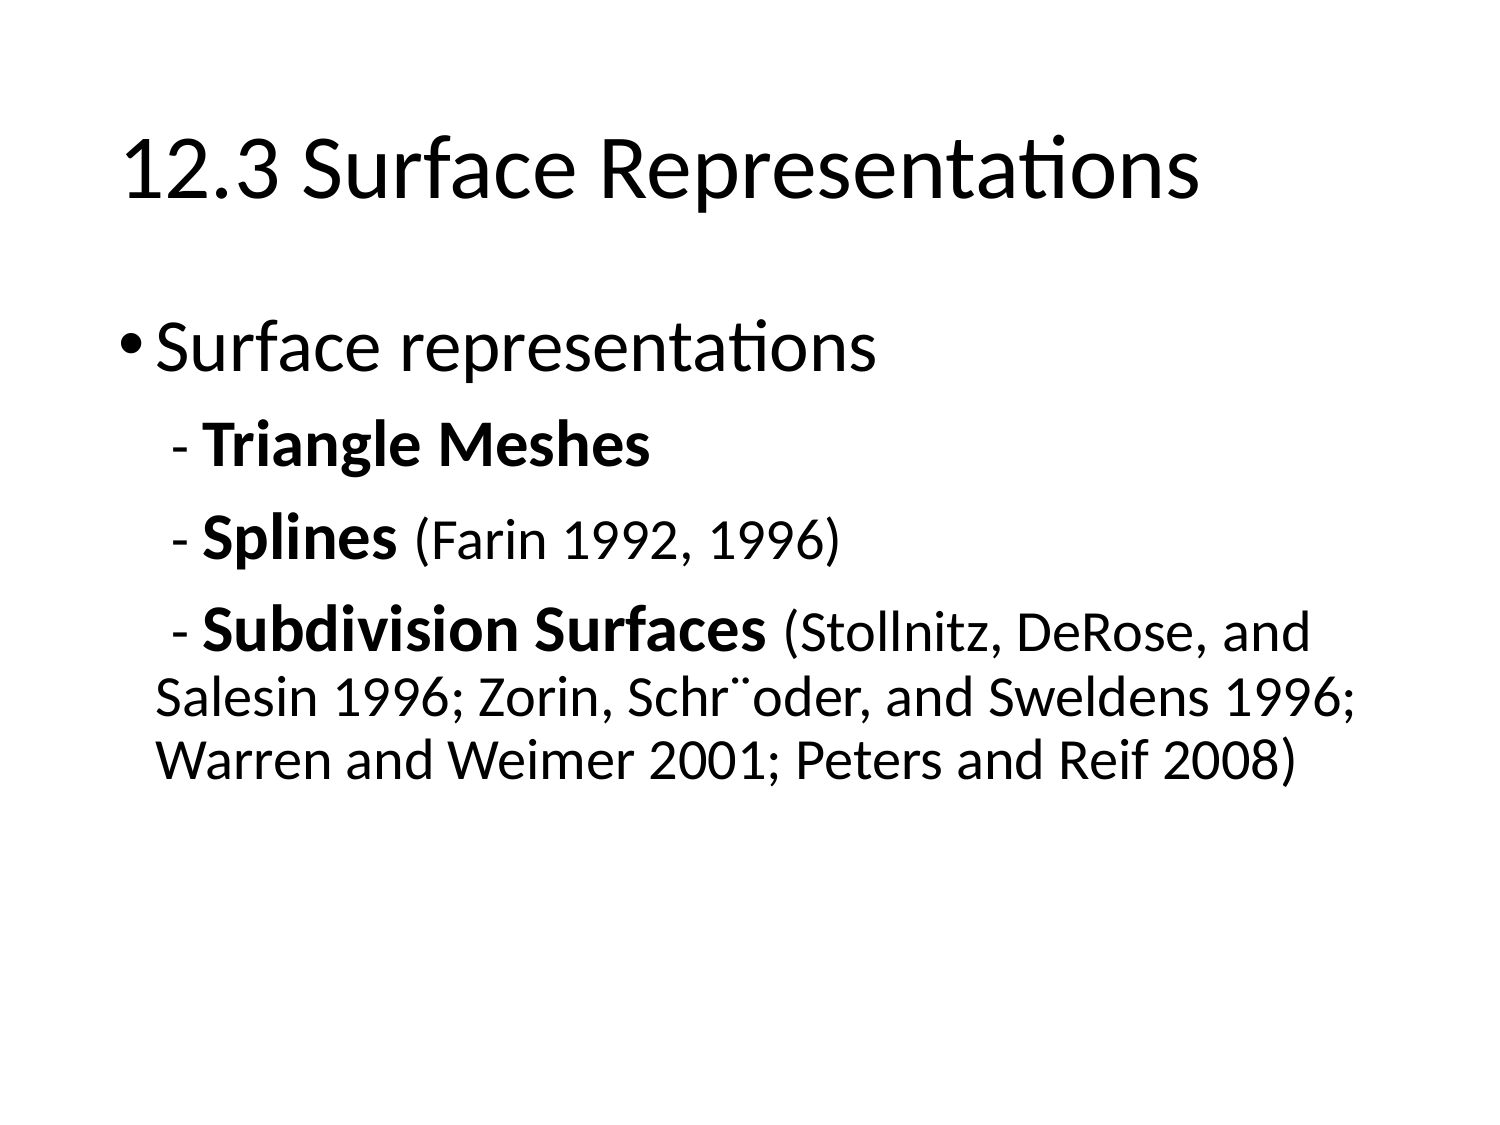

# 12.3 Surface Representations
Surface representations
    - Triangle Meshes
    - Splines (Farin 1992, 1996)
    - Subdivision Surfaces (Stollnitz, DeRose, and Salesin 1996; Zorin, Schr¨oder, and Sweldens 1996; Warren and Weimer 2001; Peters and Reif 2008)